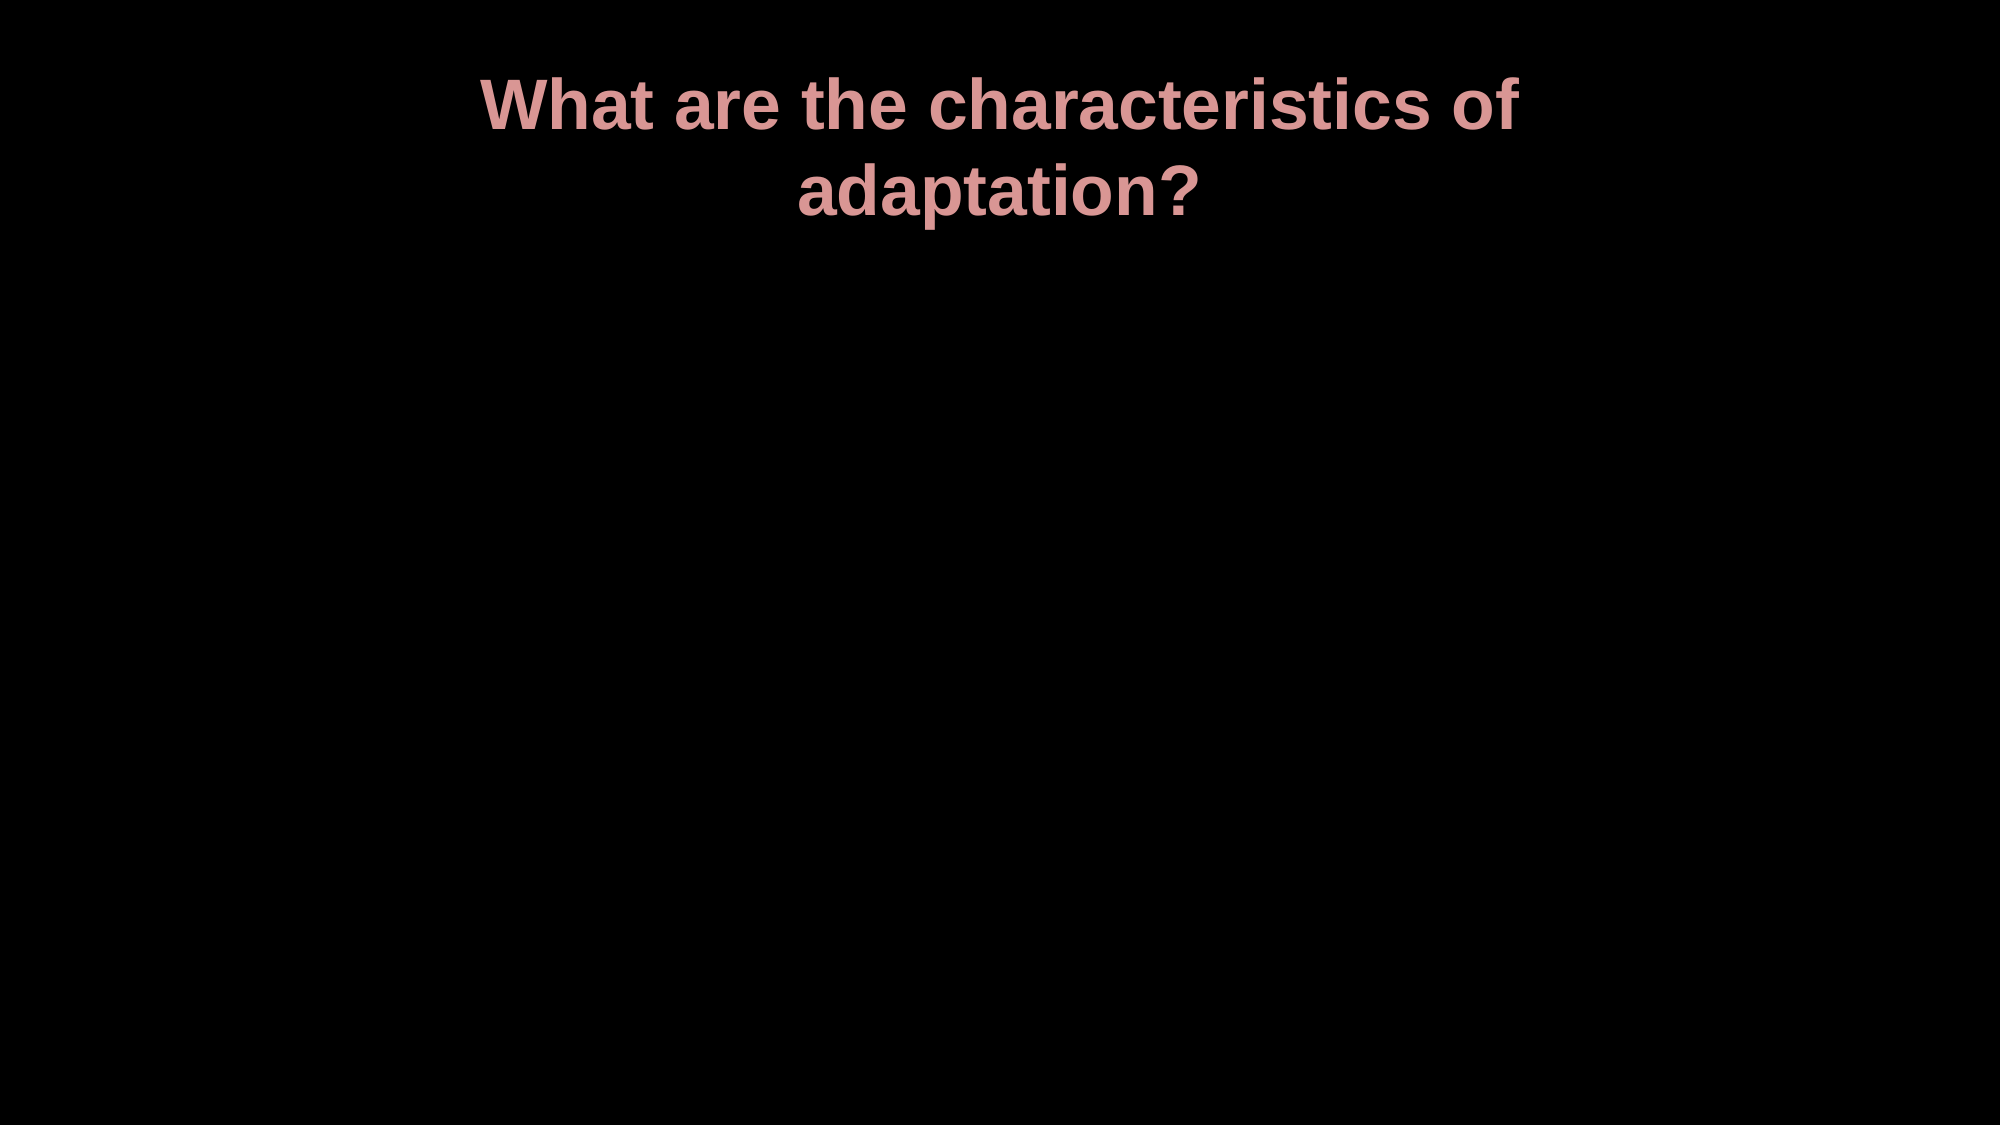

# What are the characteristics of adaptation?